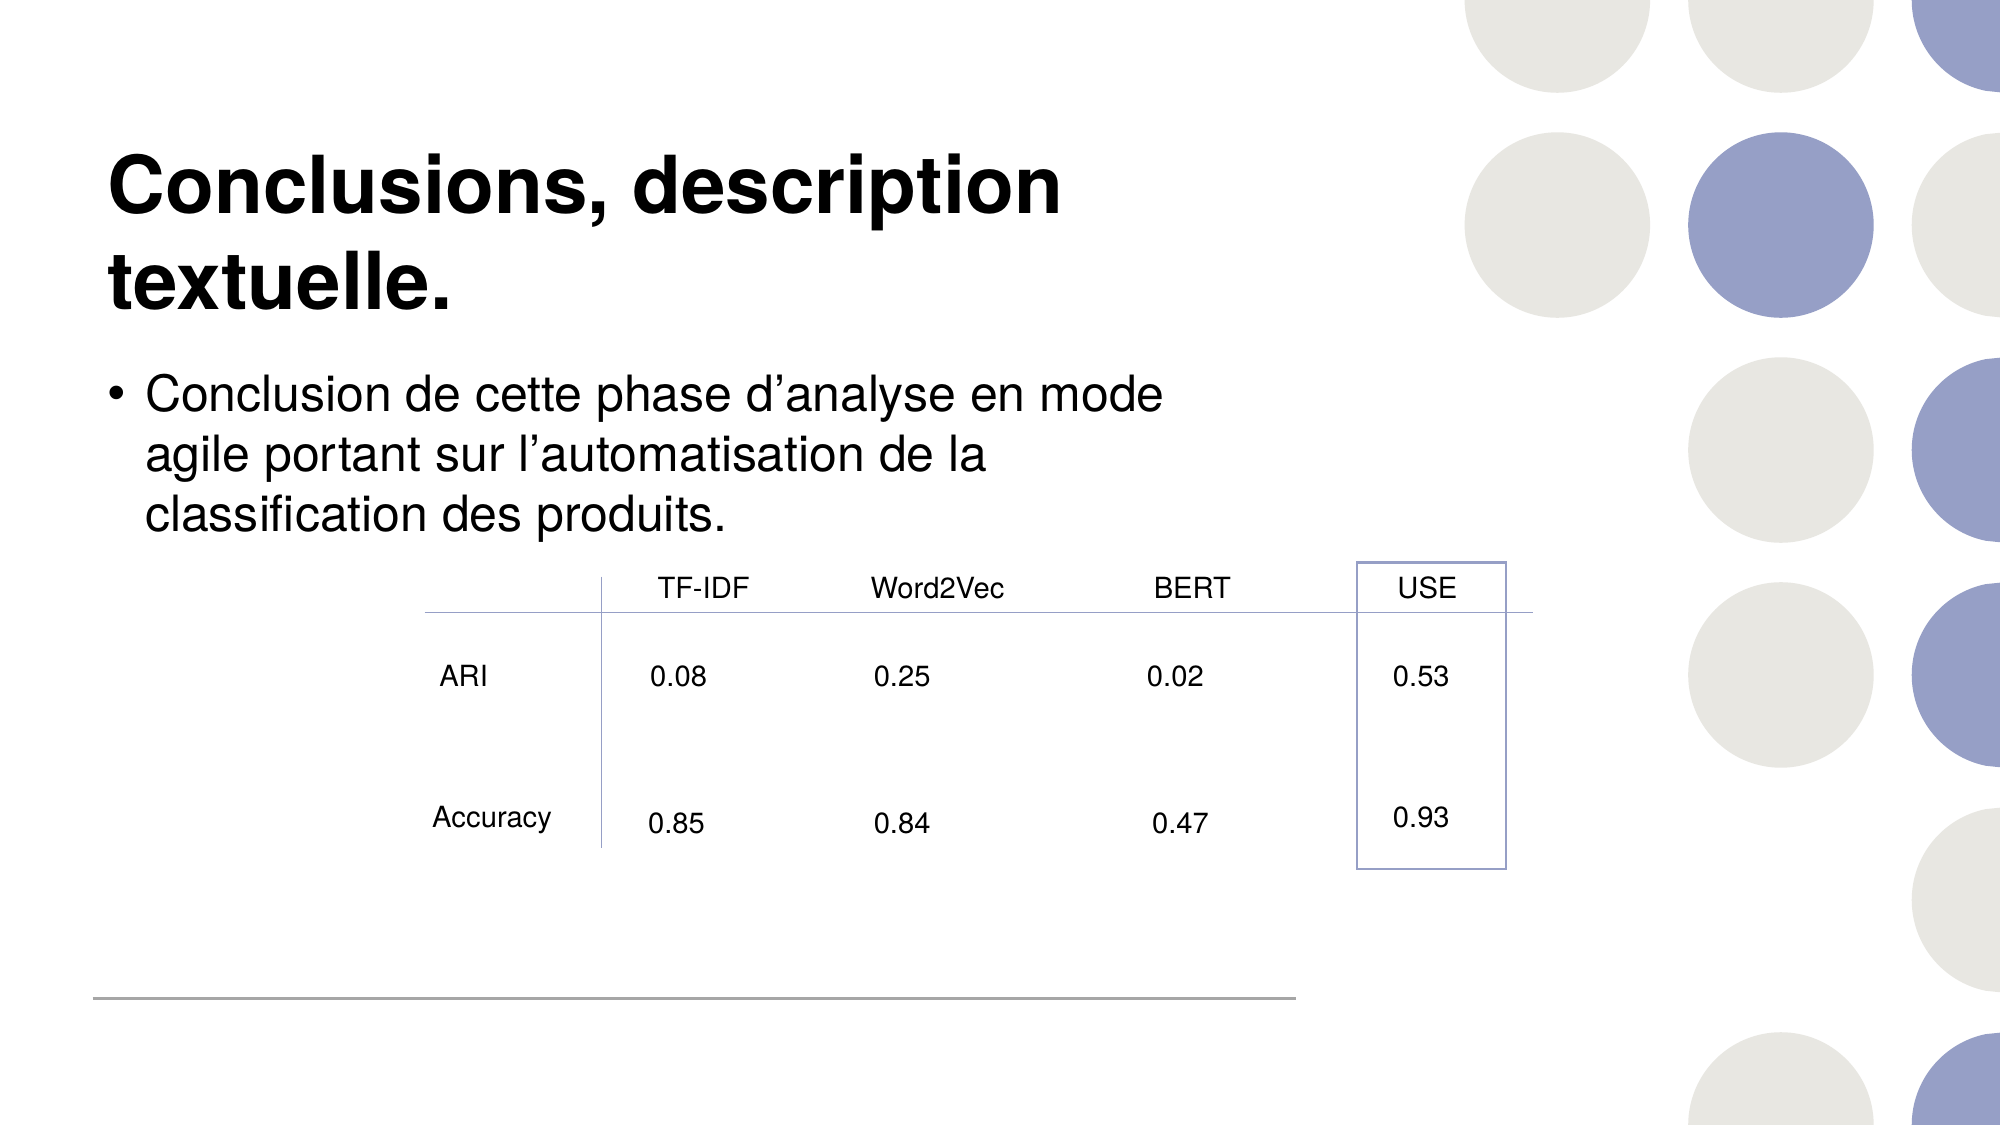

# Conclusions, description textuelle.
Conclusion de cette phase d’analyse en mode agile portant sur l’automatisation de la classification des produits.
Word2Vec
BERT

USE
TF-IDF
0.53
0.02
0.25
0.08
ARI
0.93
Accuracy
0.85
0.84
0.47